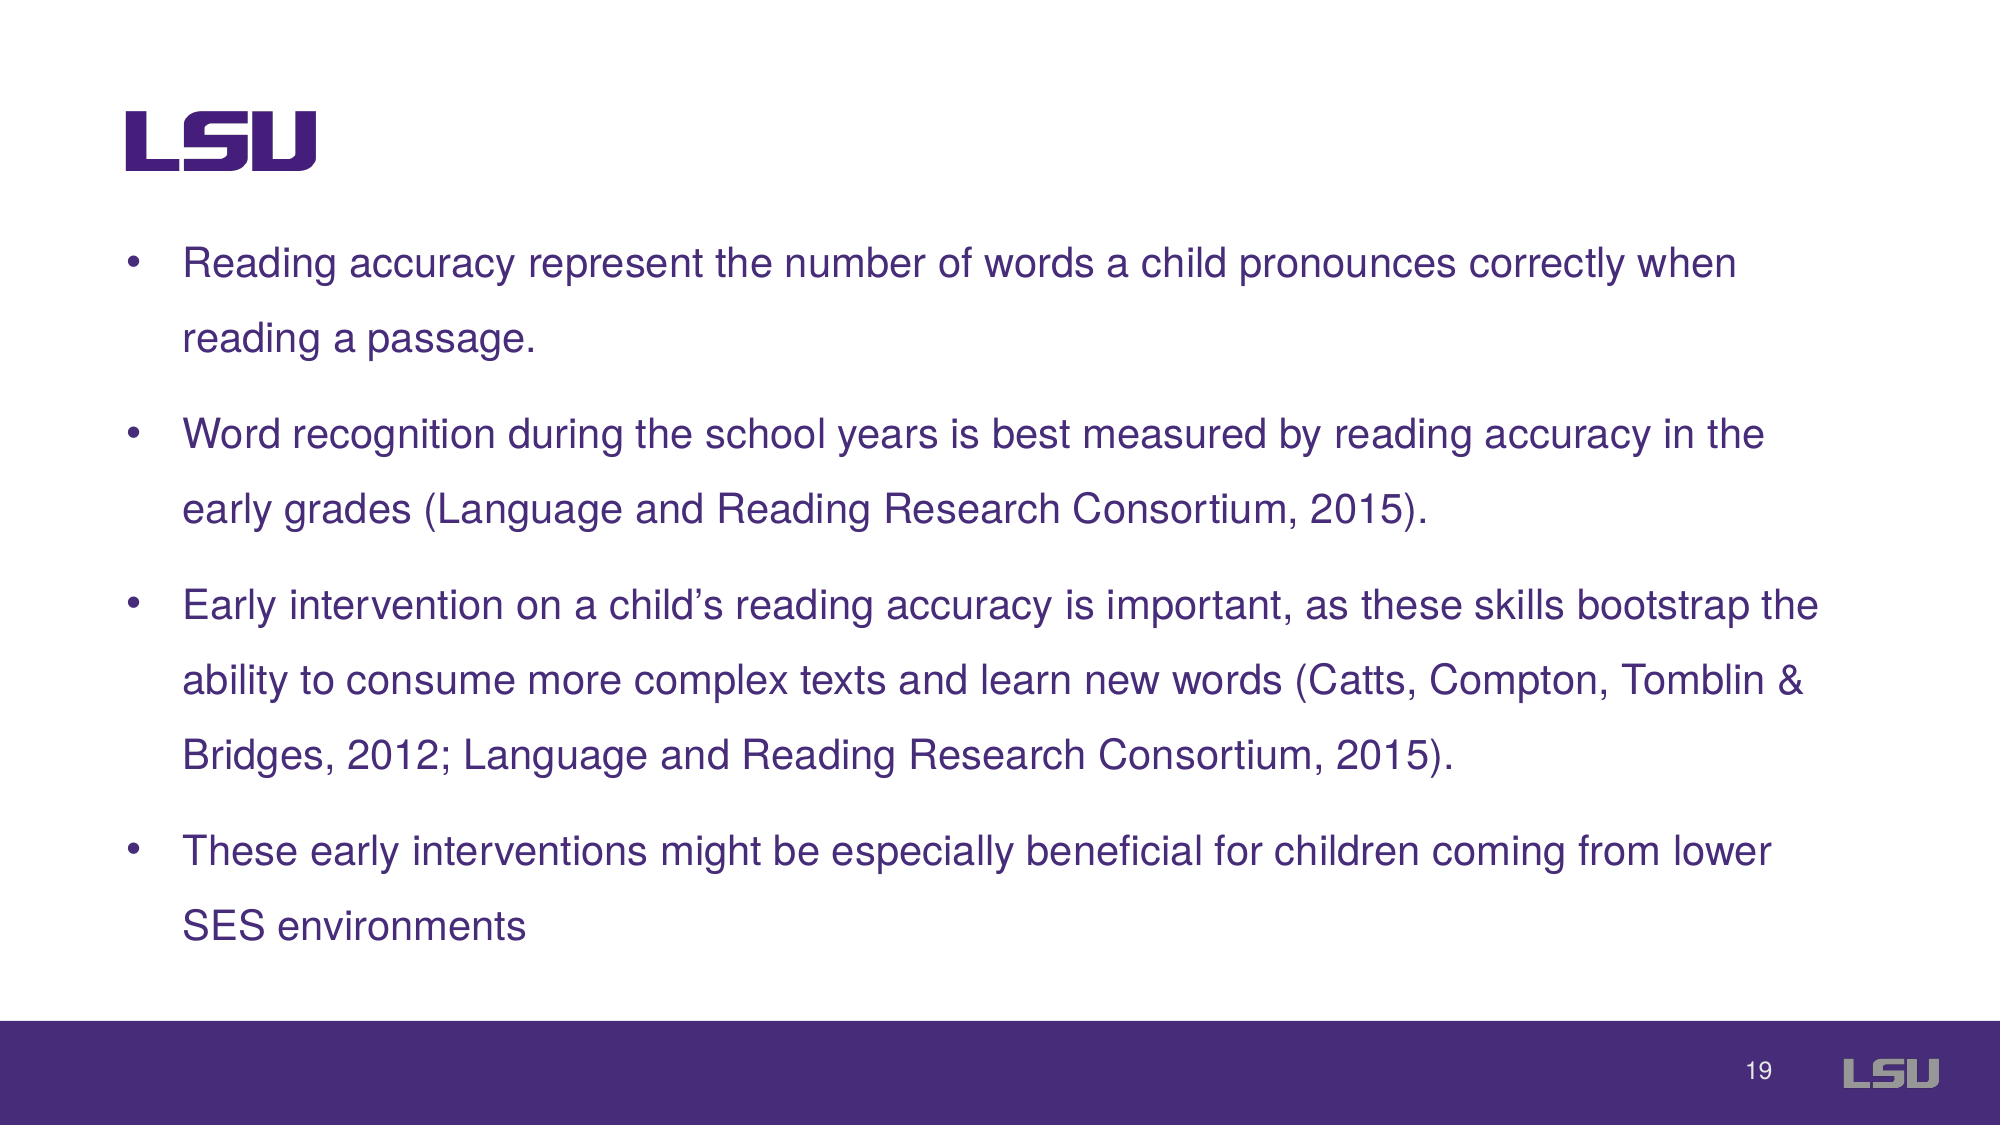

Reading accuracy represent the number of words a child pronounces correctly when reading a passage.
Word recognition during the school years is best measured by reading accuracy in the early grades (Language and Reading Research Consortium, 2015).
Early intervention on a child’s reading accuracy is important, as these skills bootstrap the ability to consume more complex texts and learn new words (Catts, Compton, Tomblin & Bridges, 2012; Language and Reading Research Consortium, 2015).
These early interventions might be especially beneficial for children coming from lower SES environments
19